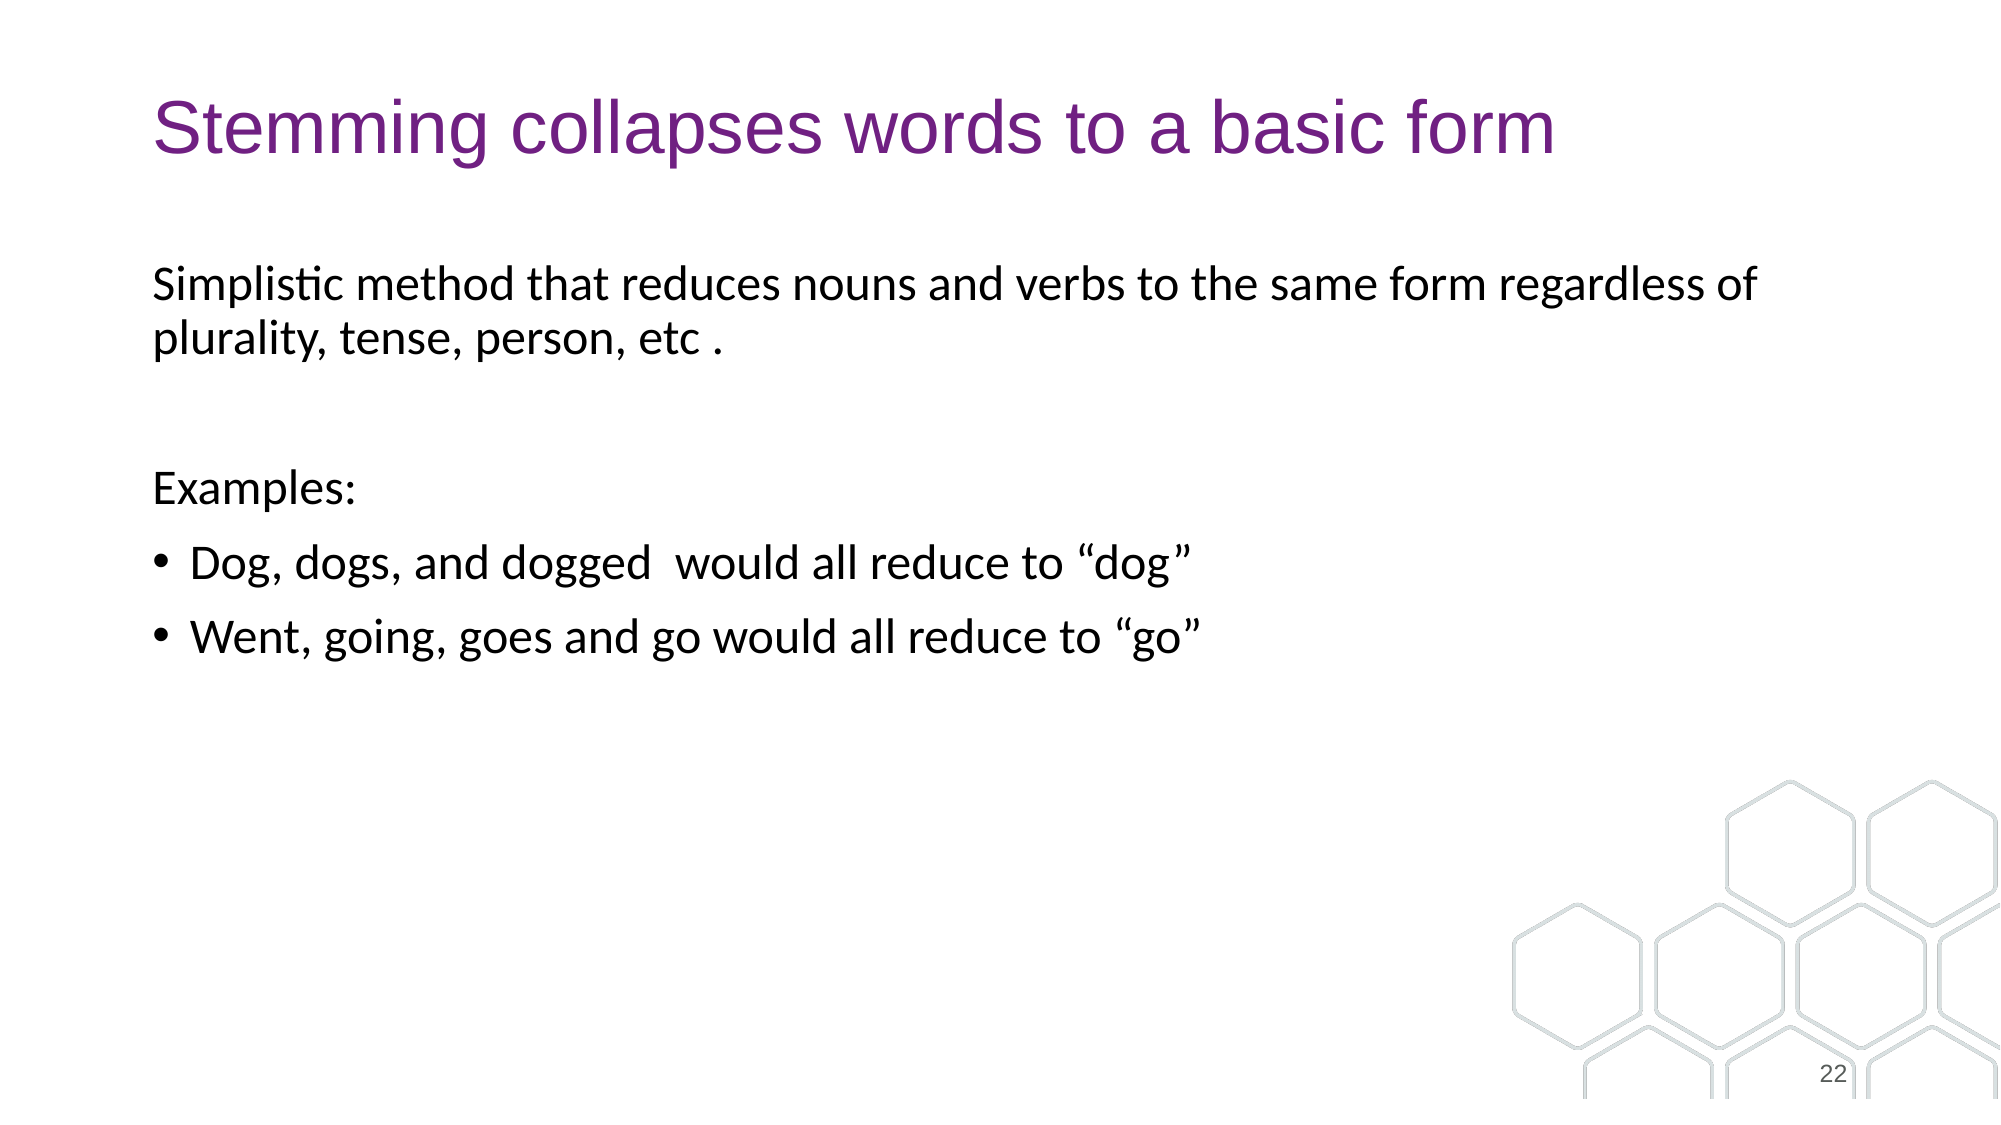

# Stemming collapses words to a basic form
Simplistic method that reduces nouns and verbs to the same form regardless of plurality, tense, person, etc .

Examples:
Dog, dogs, and dogged  would all reduce to “dog”
Went, going, goes and go would all reduce to “go”
22